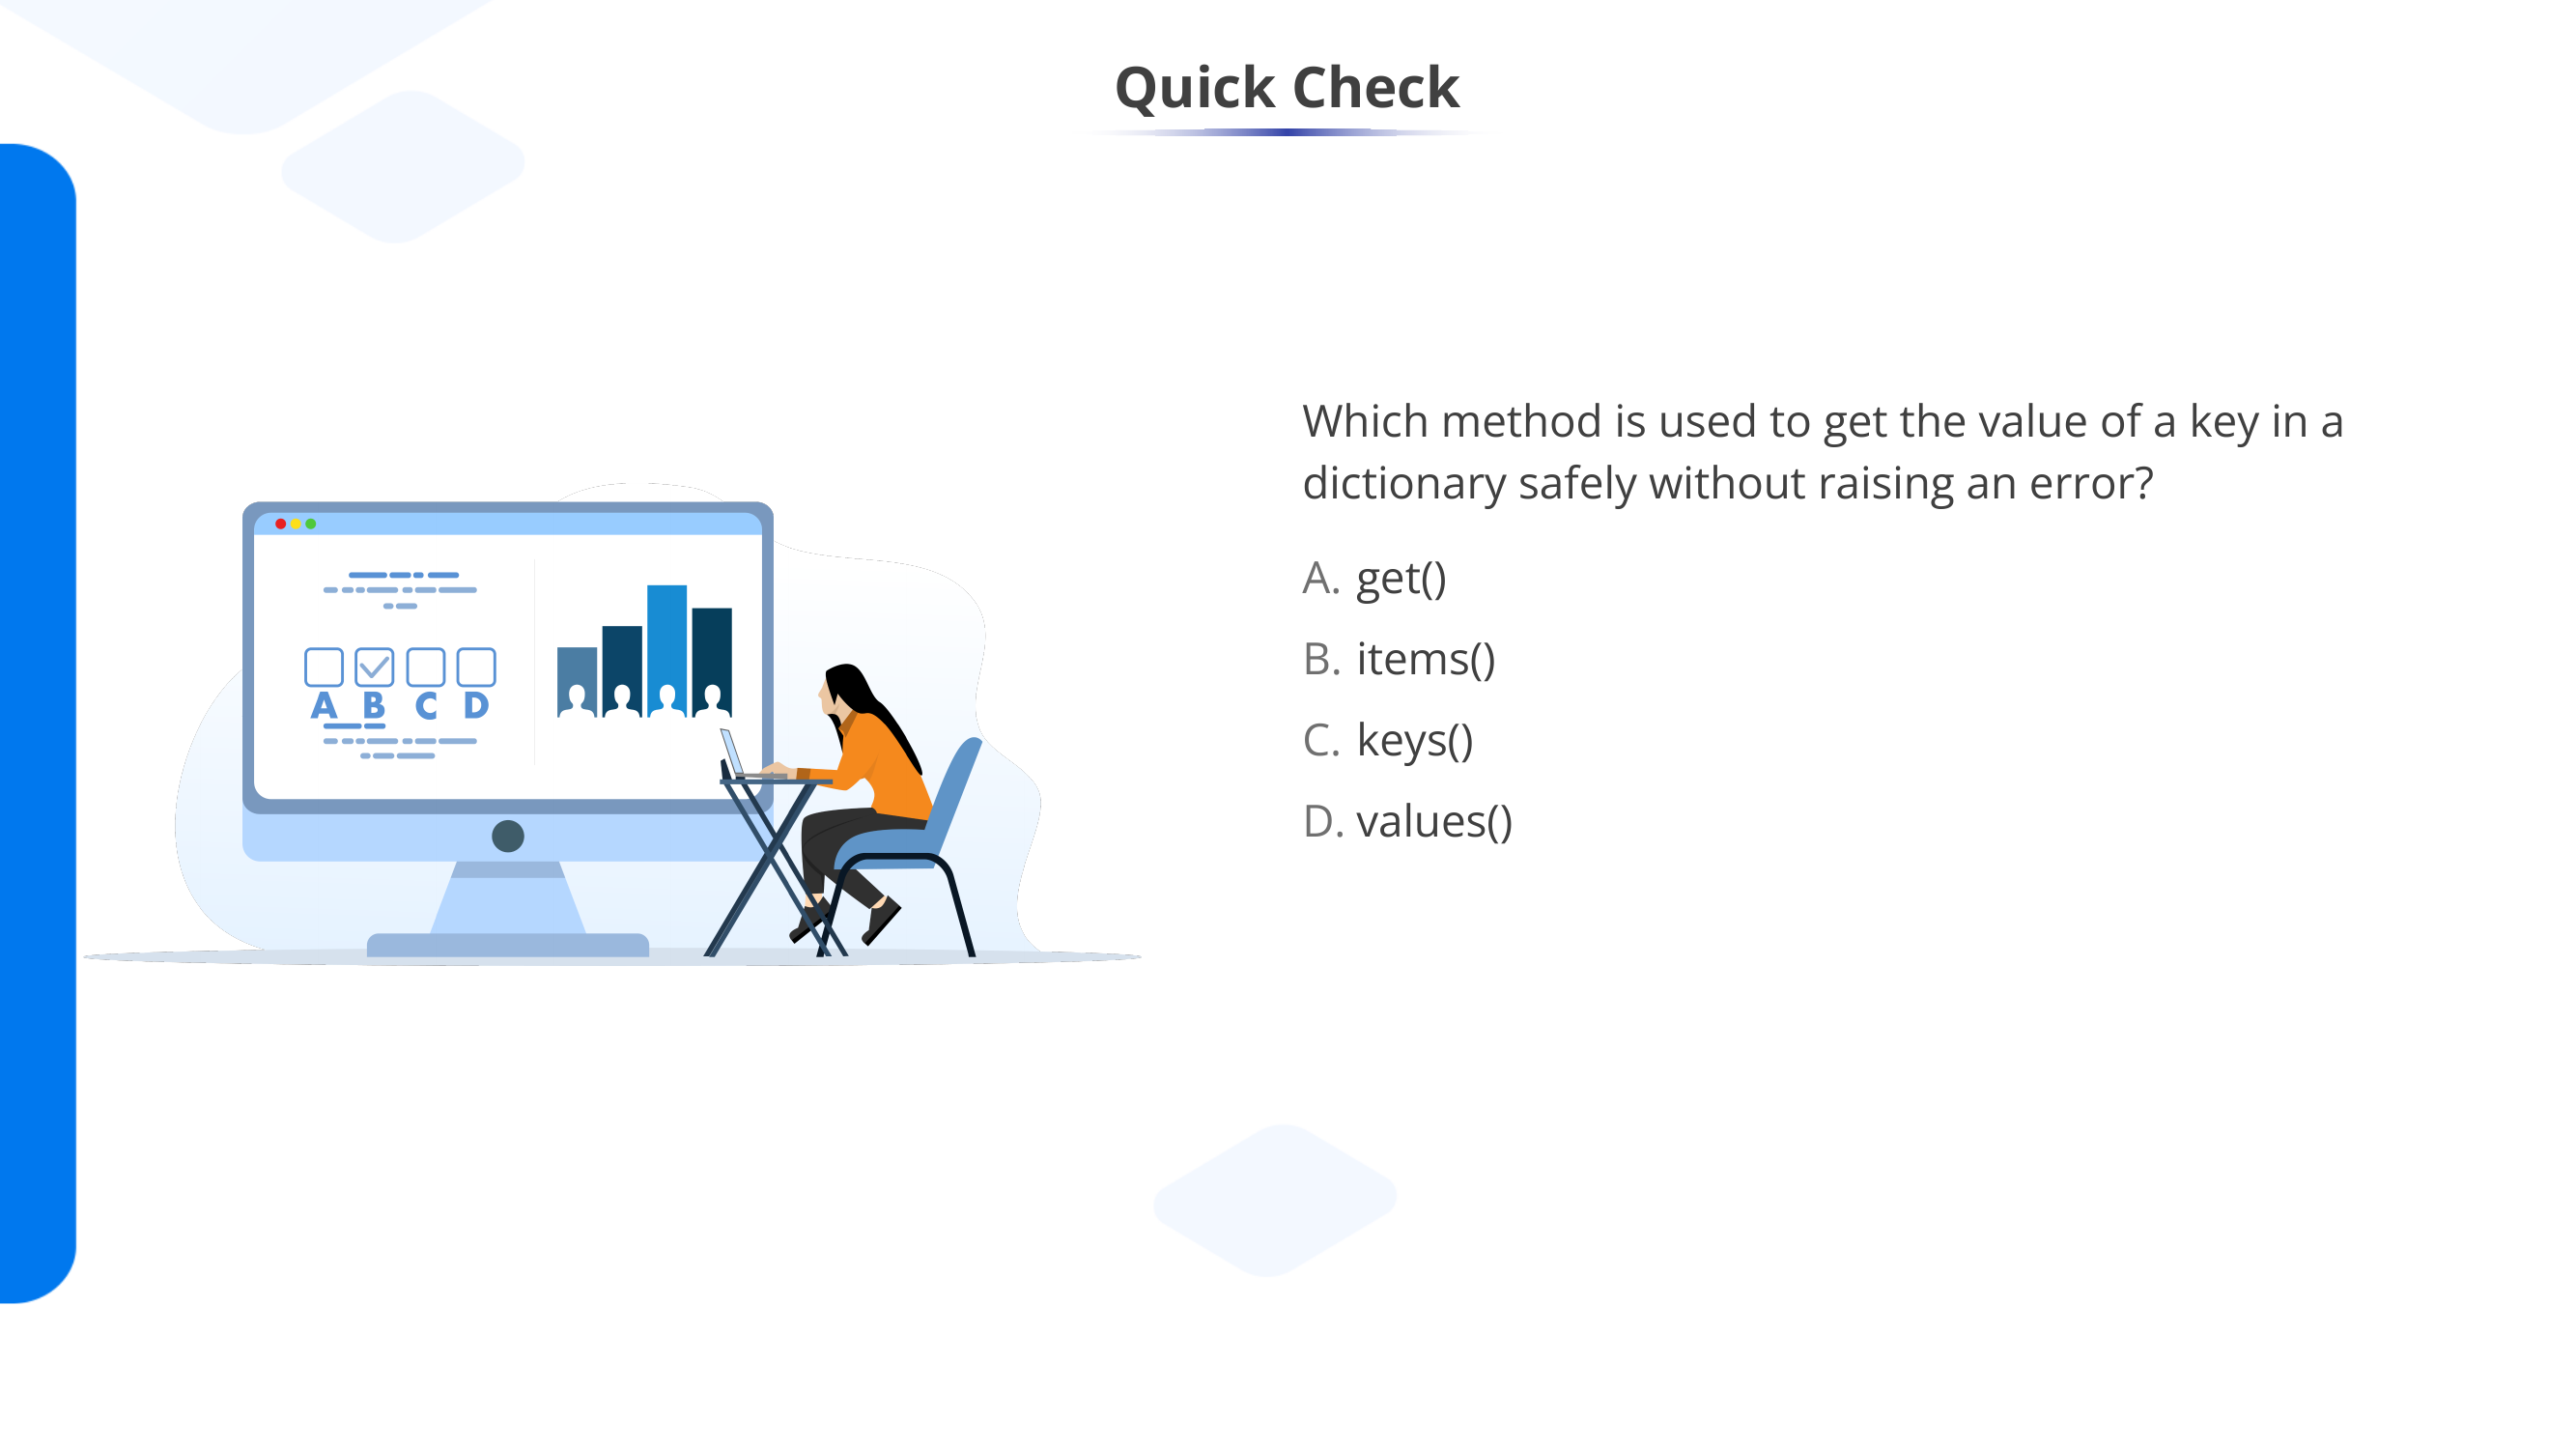

Which method is used to get the value of a key in a dictionary safely without raising an error?
get()
items()
keys()
values()